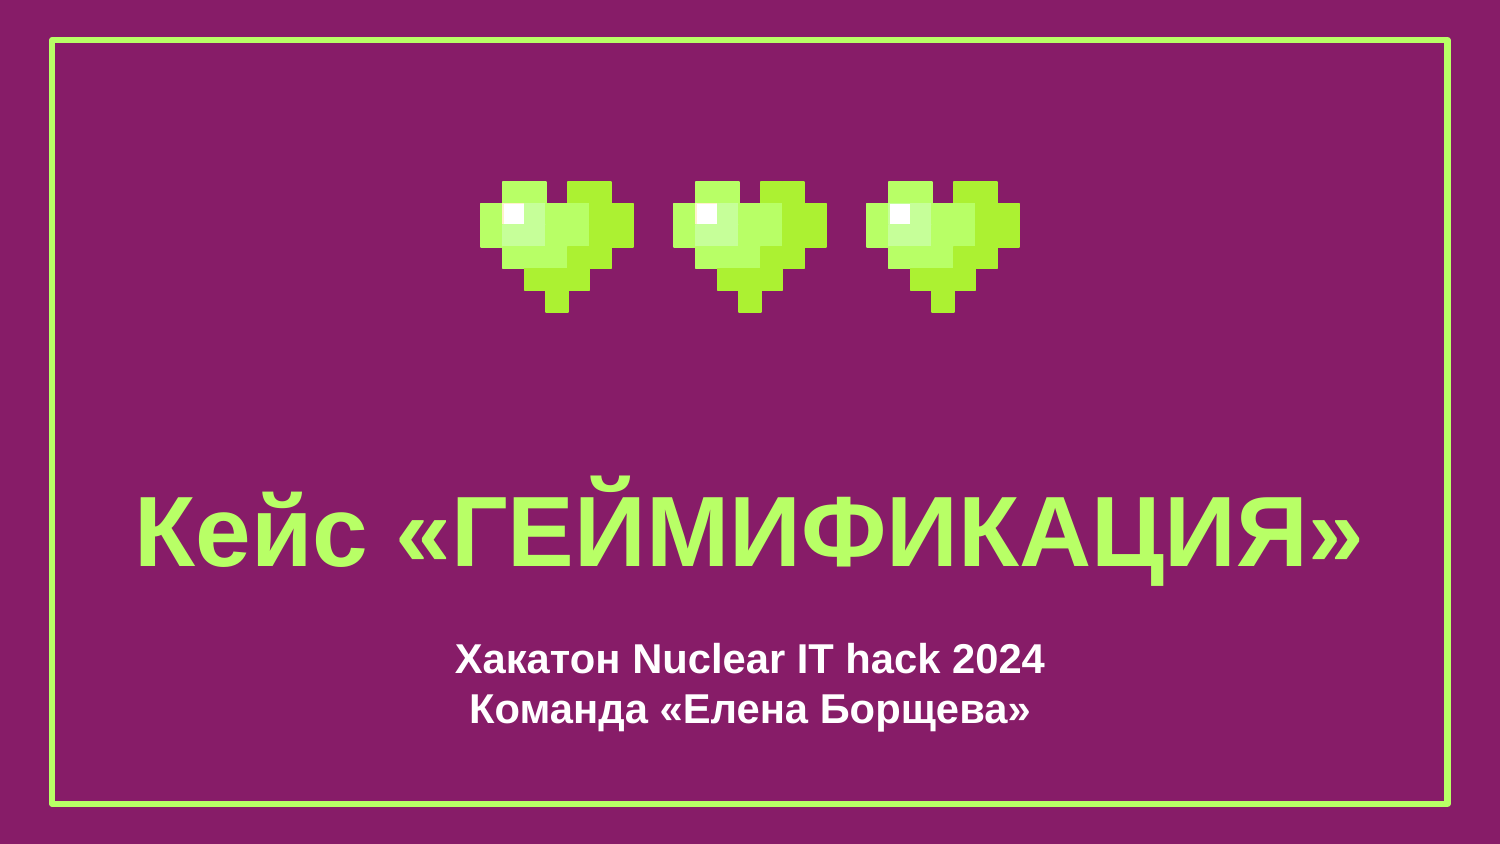

# Кейс «ГЕЙМИФИКАЦИЯ»
Хакатон Nuclear IT hack 2024
Команда «Елена Борщева»